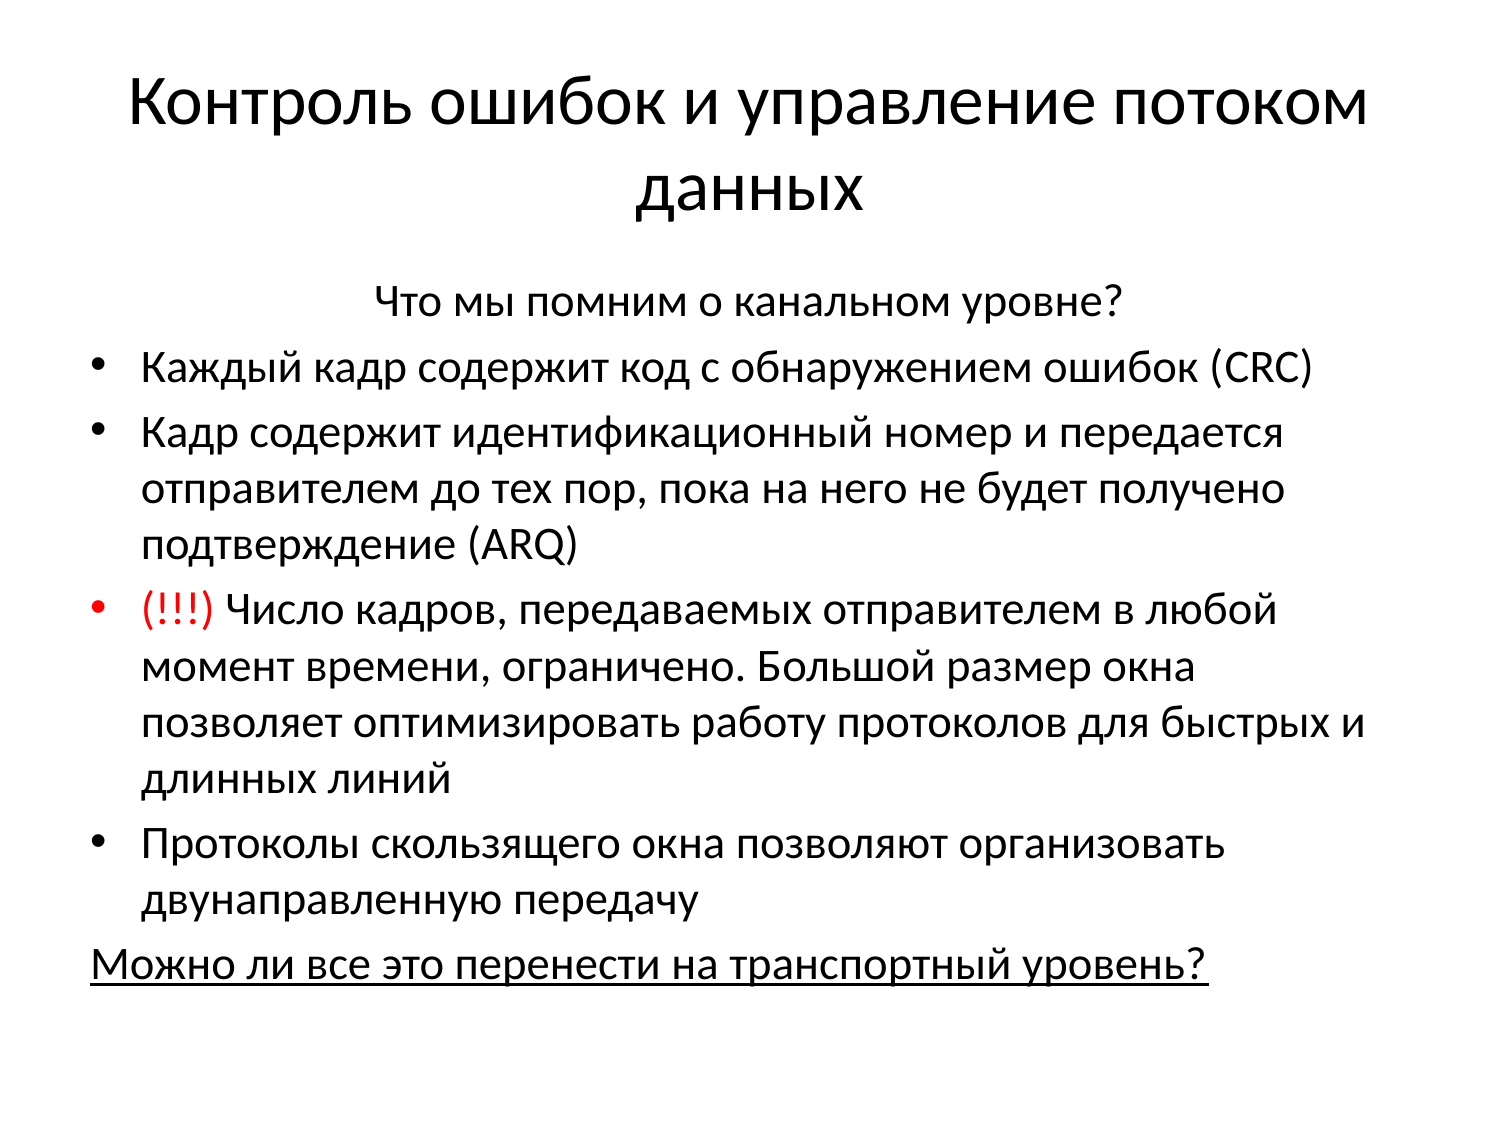

# Контроль ошибок и управление потоком данных
Что мы помним о канальном уровне?
Каждый кадр содержит код с обнаружением ошибок (CRC)
Кадр содержит идентификационный номер и передается отправителем до тех пор, пока на него не будет получено подтверждение (ARQ)
(!!!) Число кадров, передаваемых отправителем в любой момент времени, ограничено. Большой размер окна позволяет оптимизировать работу протоколов для быстрых и длинных линий
Протоколы скользящего окна позволяют организовать двунаправленную передачу
Можно ли все это перенести на транспортный уровень?